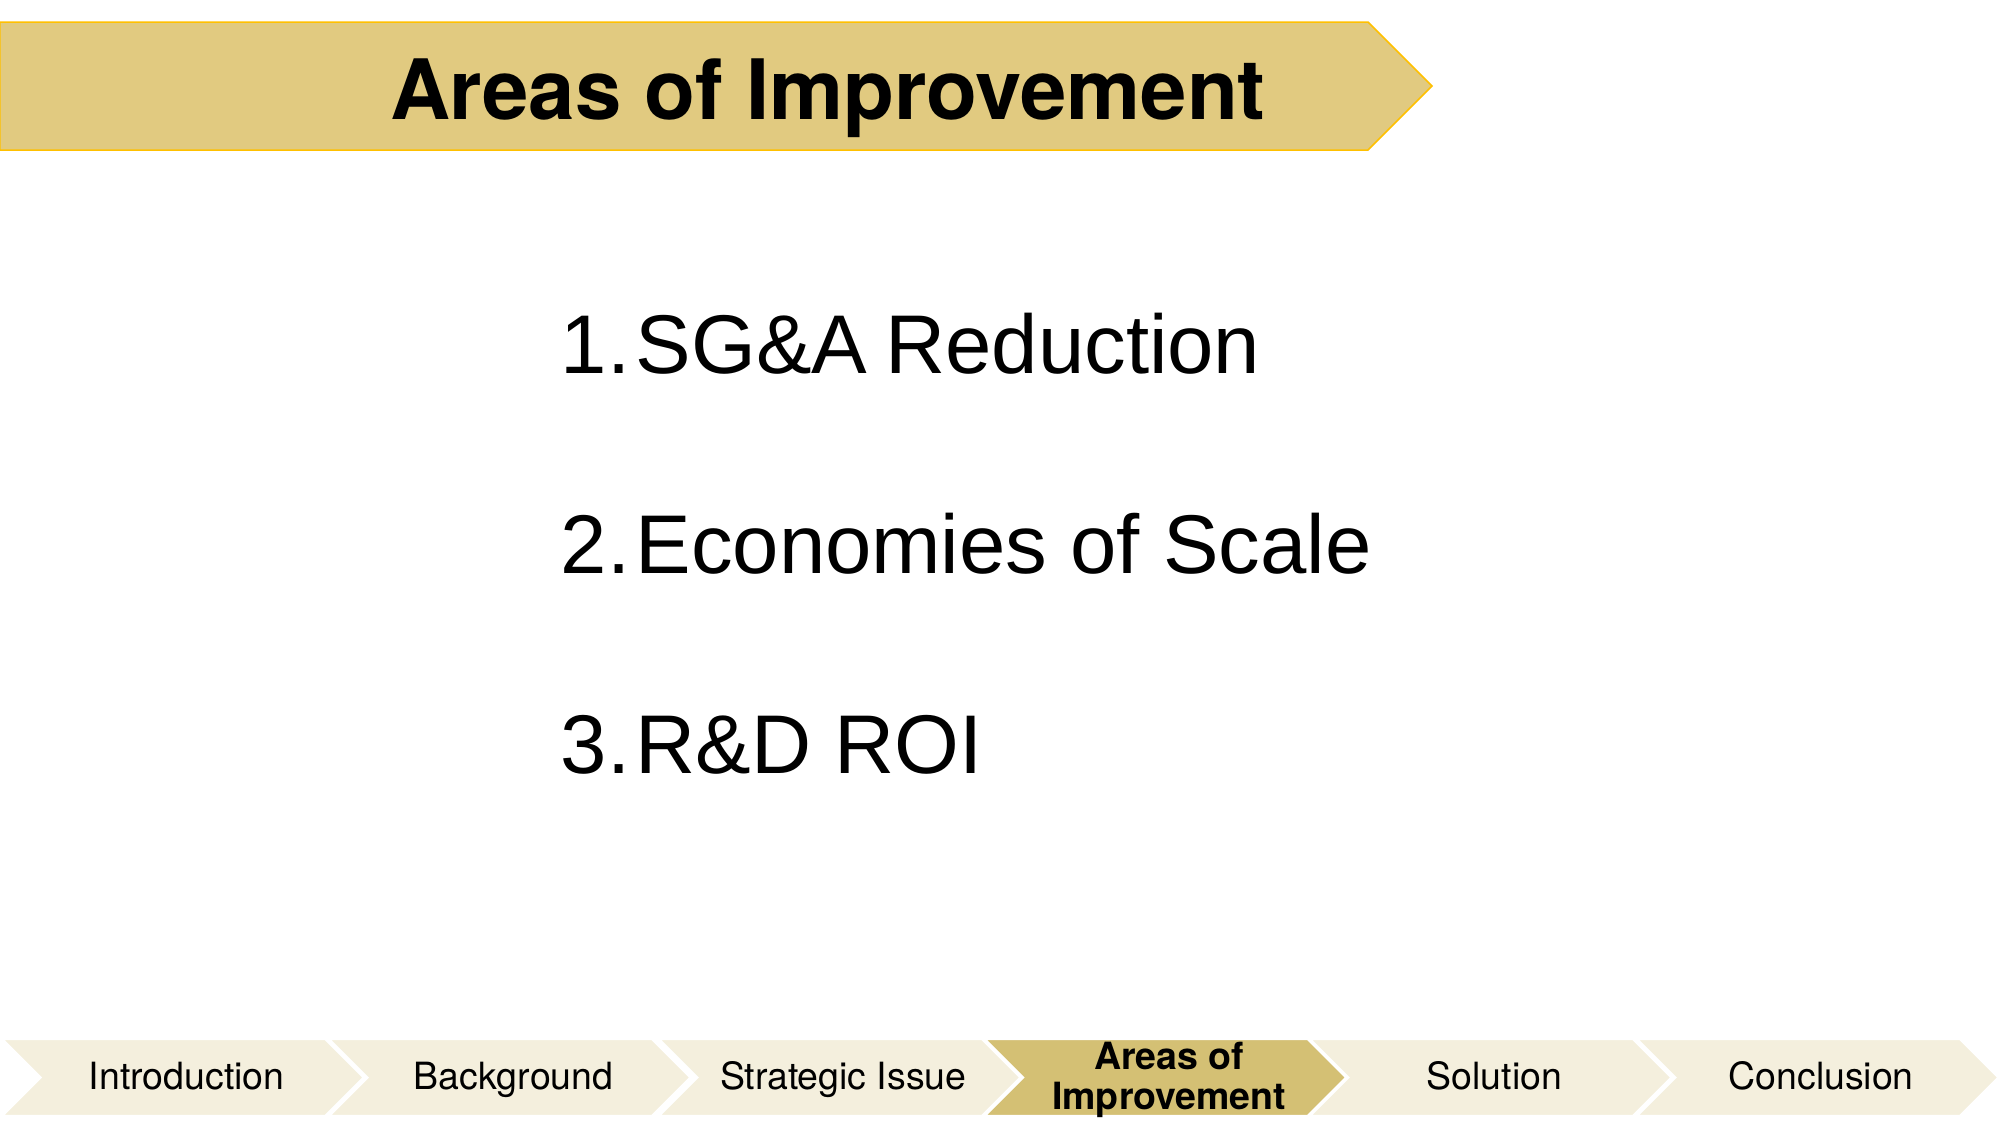

Areas of Improvement
SG&A Reduction

Economies of Scale

R&D ROI

Introduction

Background

Strategic Issue

Areas of Improvement

Solution

Conclusion